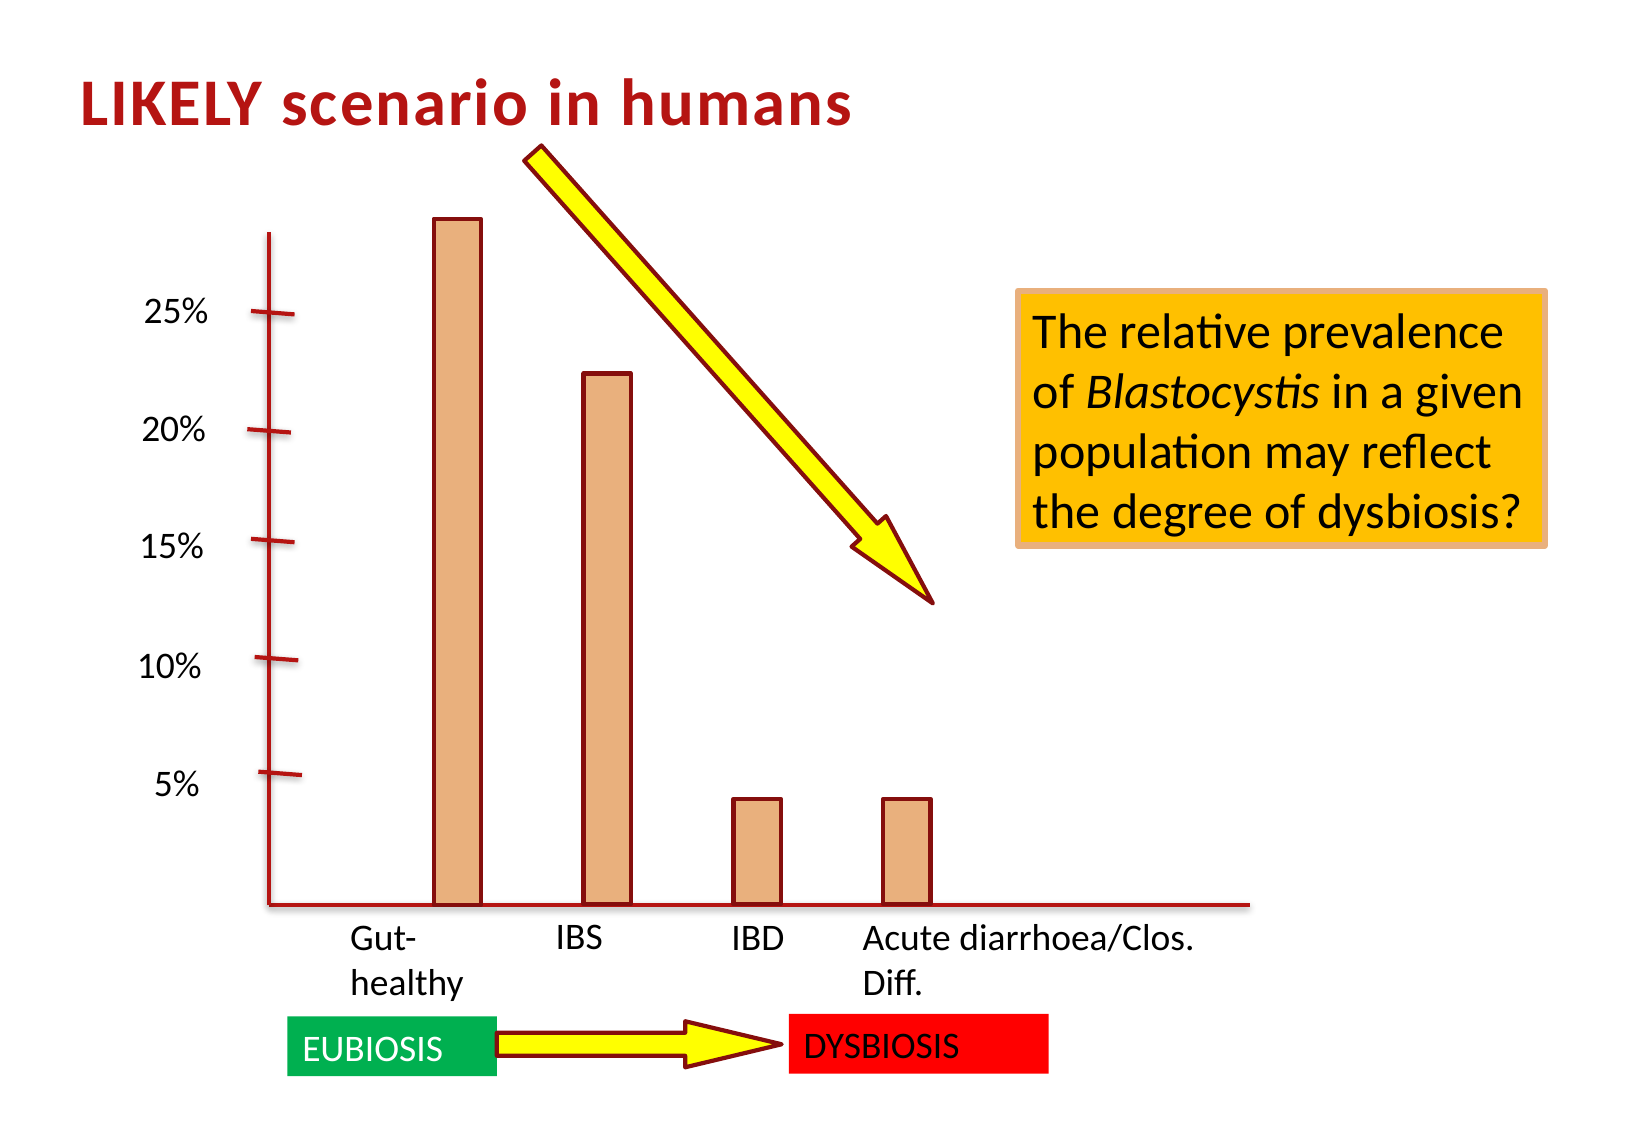

# LIKELY scenario in humans

25%
The relative prevalence of Blastocystis in a given population may reflect the degree of dysbiosis?

20%
15%
10%
5%

IBS
IBD
Gut-healthy
Acute diarrhoea/Clos. Diff.
DYSBIOSIS
EUBIOSIS